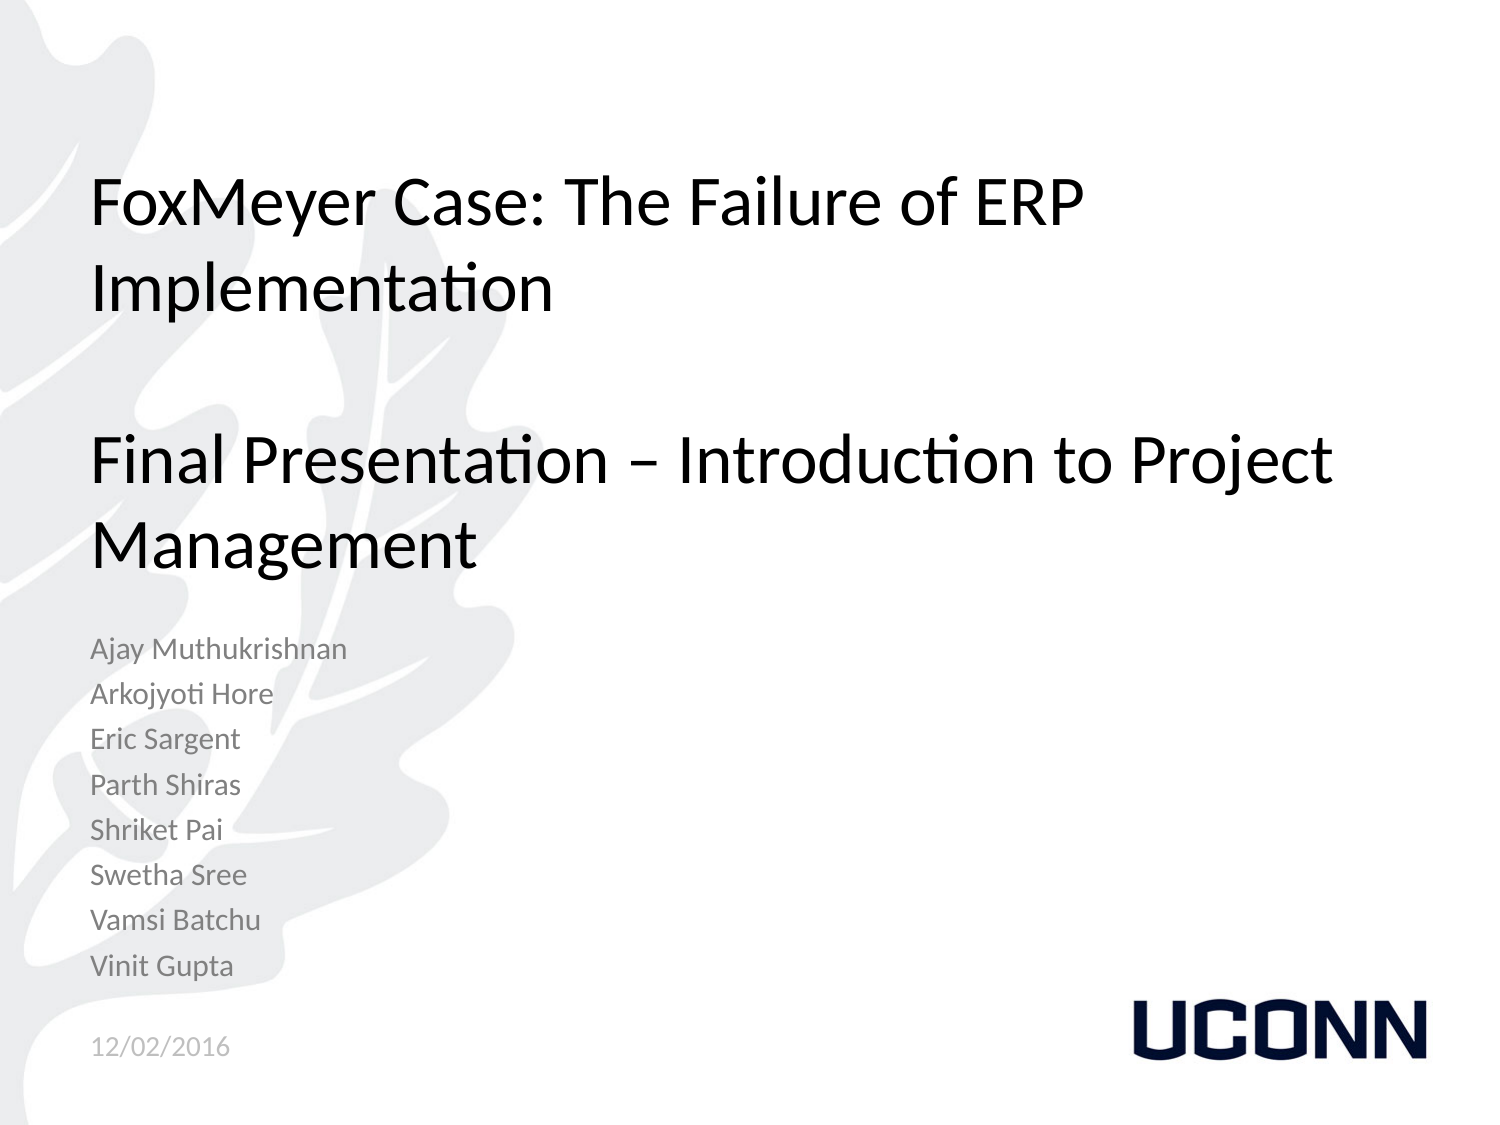

FoxMeyer Case: The Failure of ERP Implementation
Final Presentation – Introduction to Project Management
Ajay Muthukrishnan
Arkojyoti Hore
Eric Sargent
Parth Shiras
Shriket Pai
Swetha Sree
Vamsi Batchu
Vinit Gupta
12/02/2016